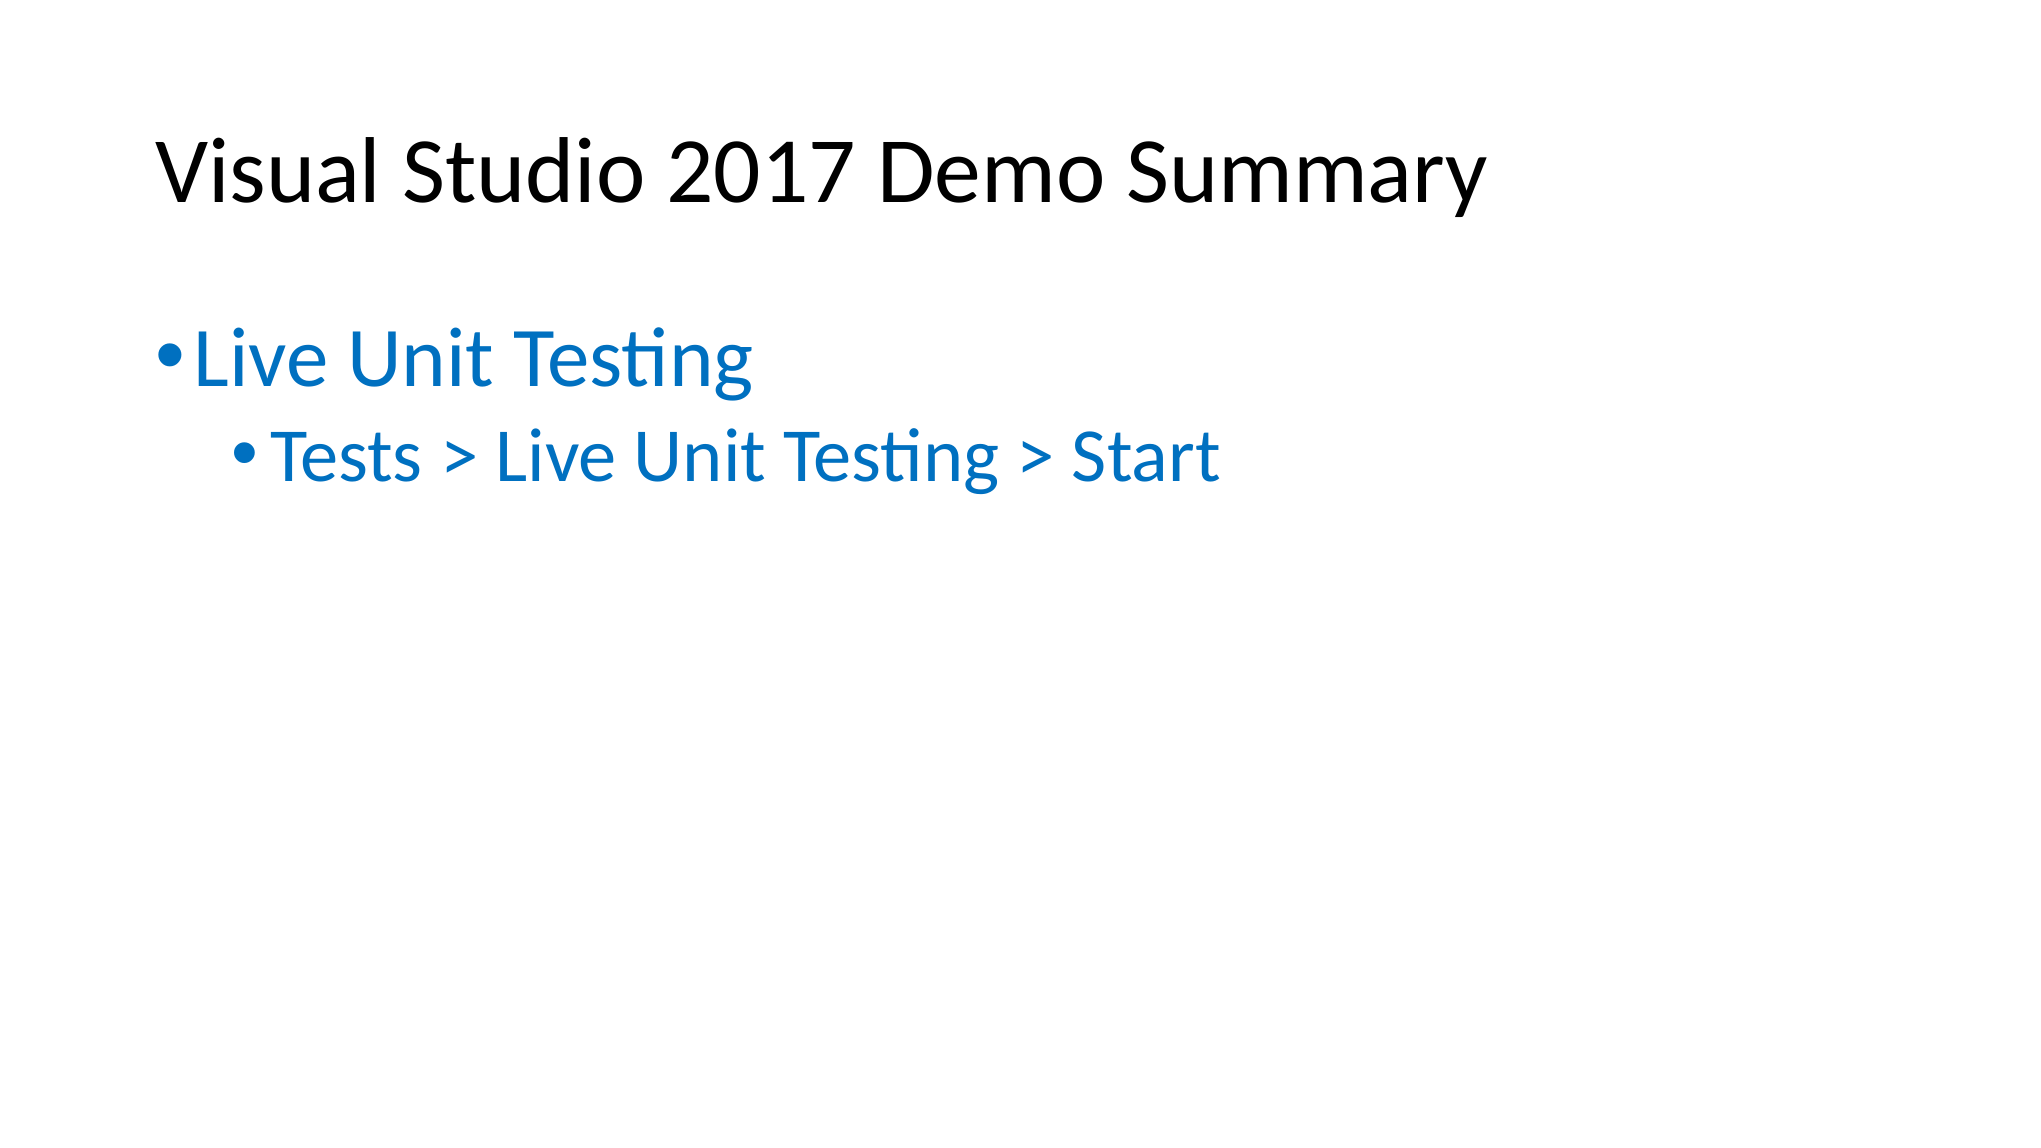

# Visual Studio 2017 Demo Summary
Live Unit Testing
Tests > Live Unit Testing > Start